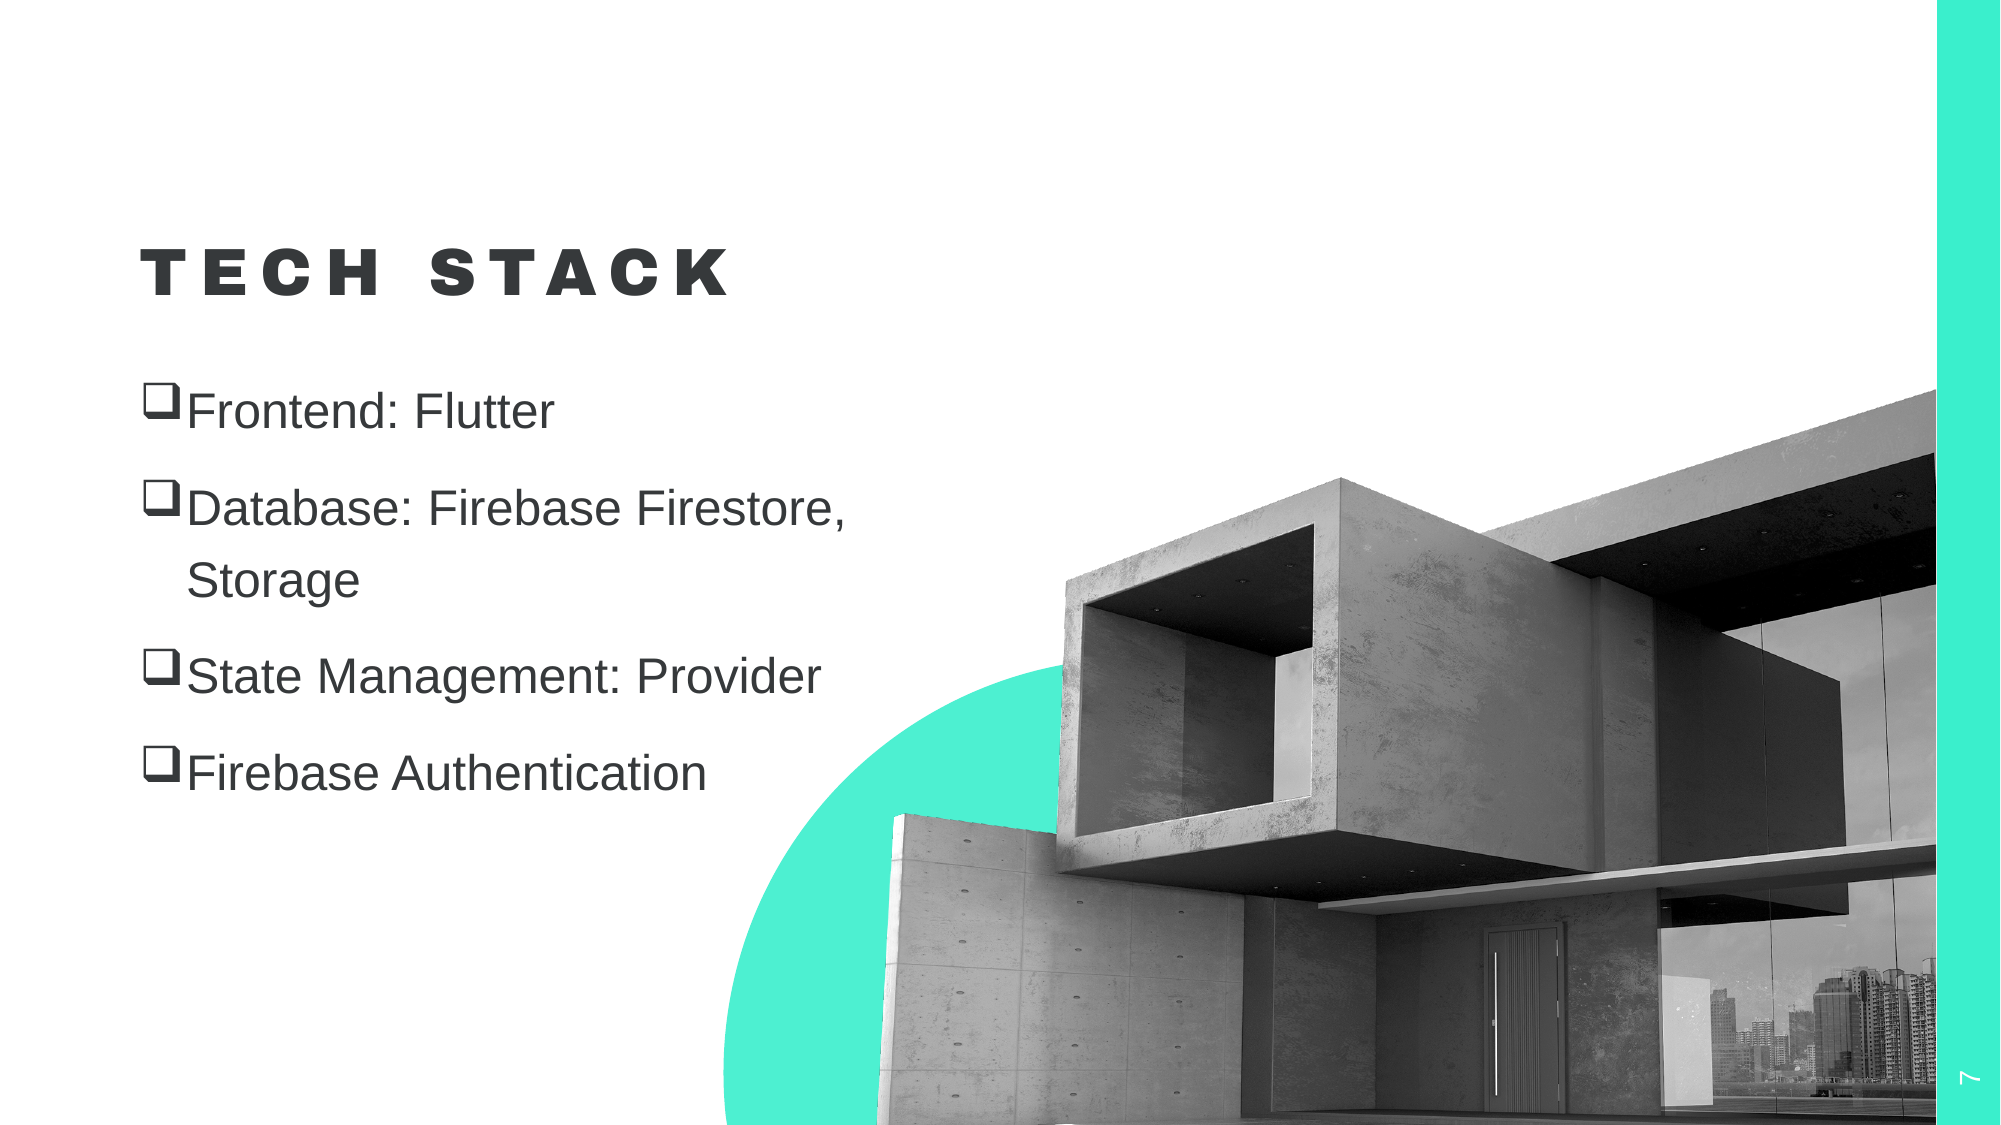

# Tech Stack
Frontend: Flutter
Database: Firebase Firestore, Storage
State Management: Provider
Firebase Authentication
7